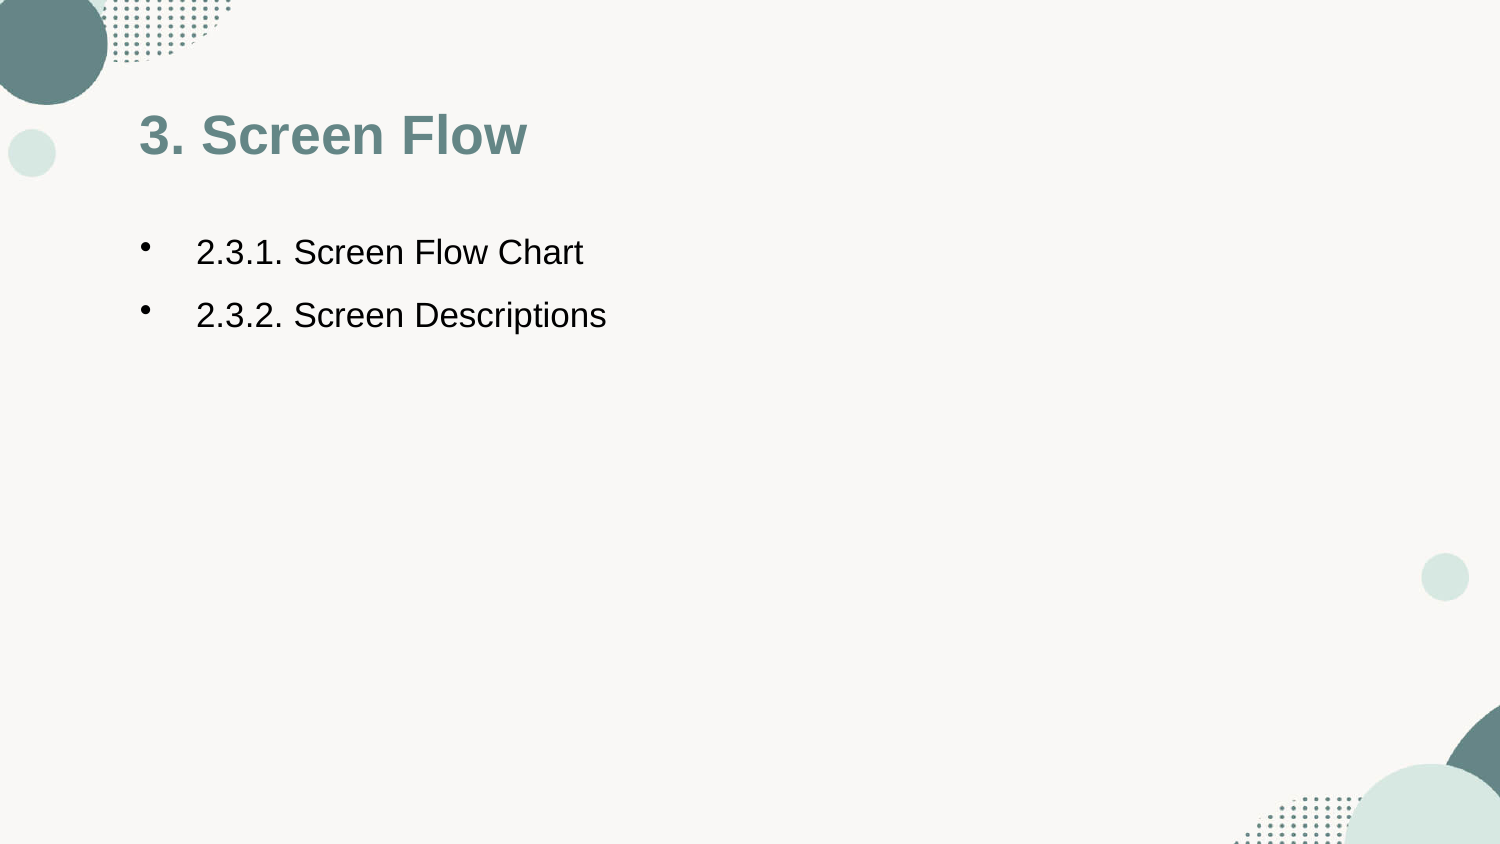

3. Screen Flow
2.3.1. Screen Flow Chart
2.3.2. Screen Descriptions